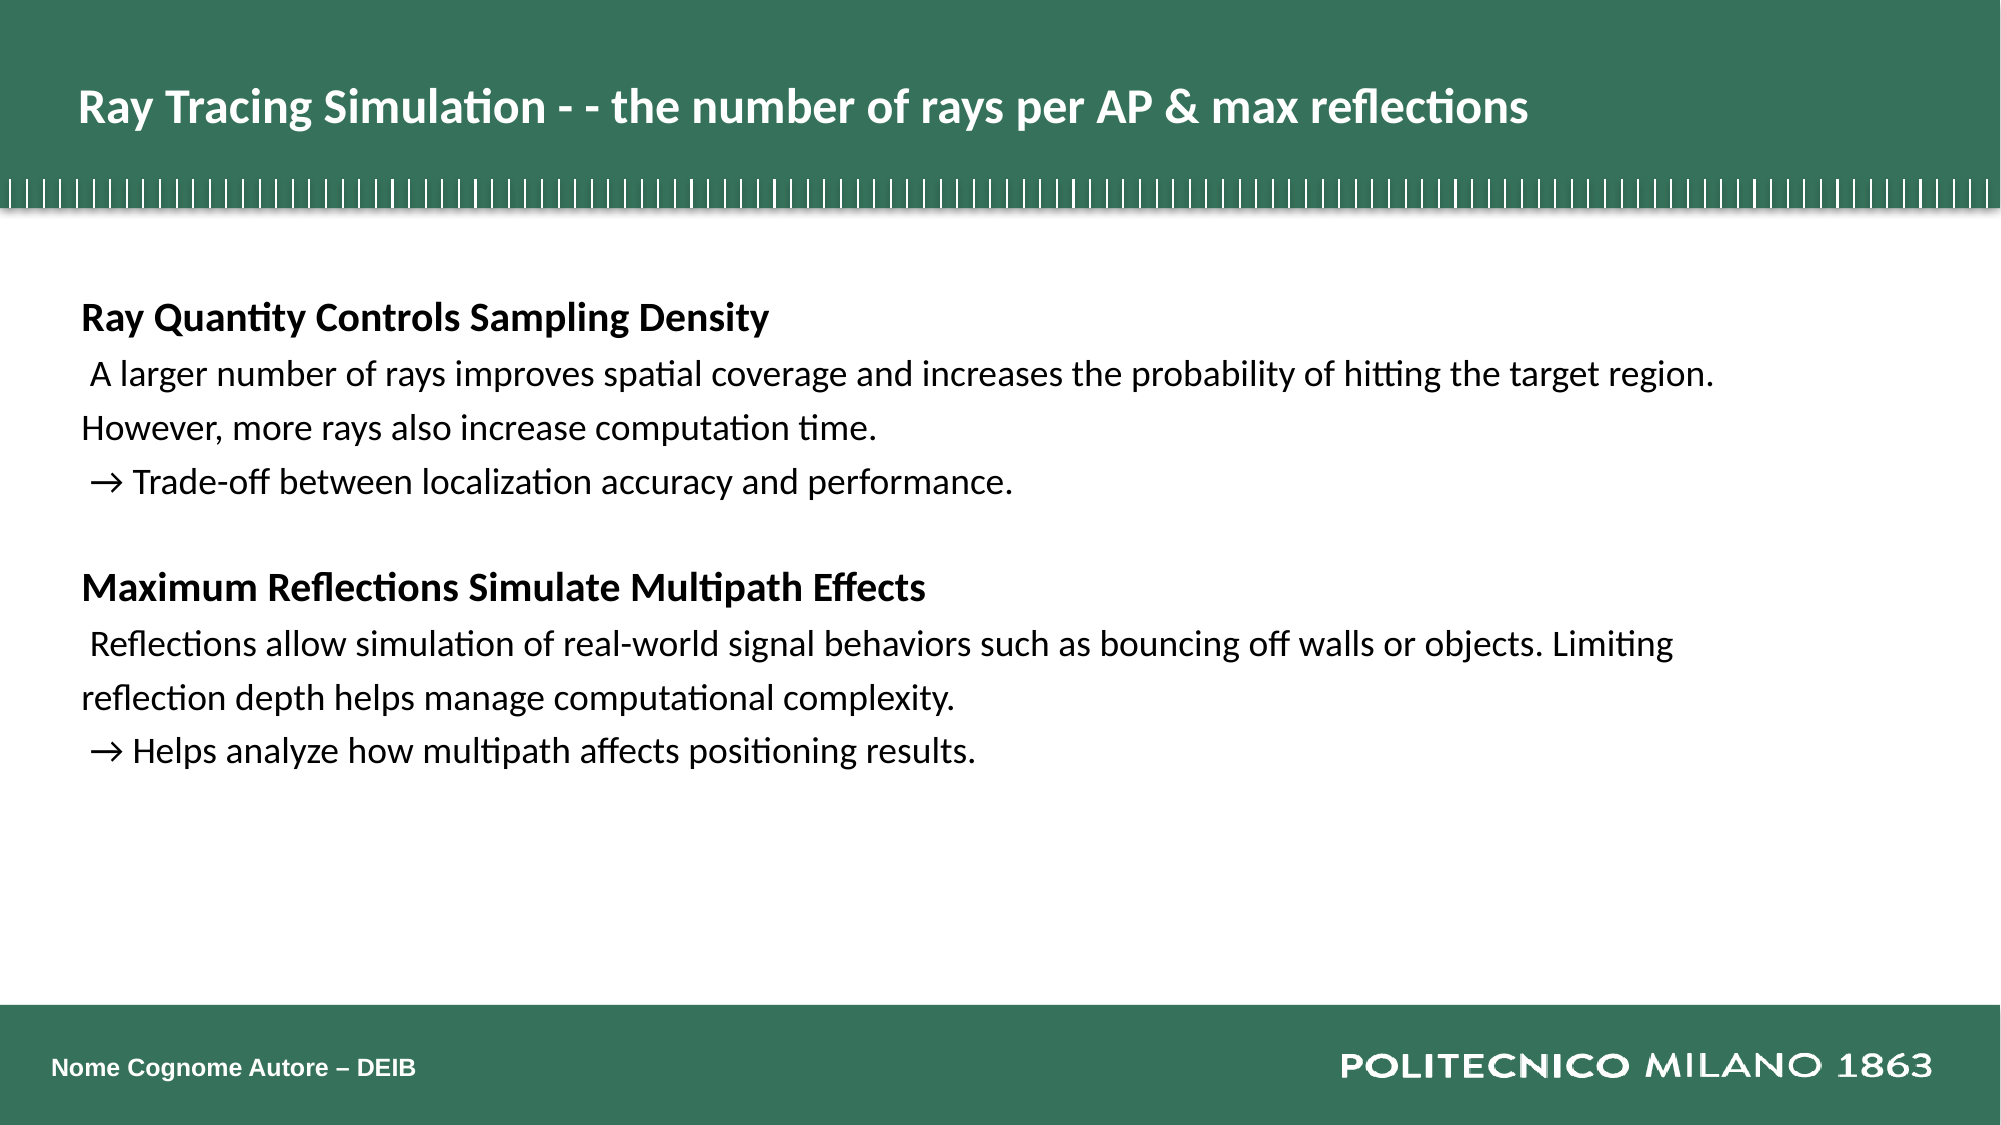

# Ray Tracing Simulation - - the number of rays per AP & max reflections
Ray Quantity Controls Sampling Density
 A larger number of rays improves spatial coverage and increases the probability of hitting the target region. However, more rays also increase computation time.
 → Trade-off between localization accuracy and performance.

Maximum Reflections Simulate Multipath Effects
 Reflections allow simulation of real-world signal behaviors such as bouncing off walls or objects. Limiting reflection depth helps manage computational complexity.
 → Helps analyze how multipath affects positioning results.